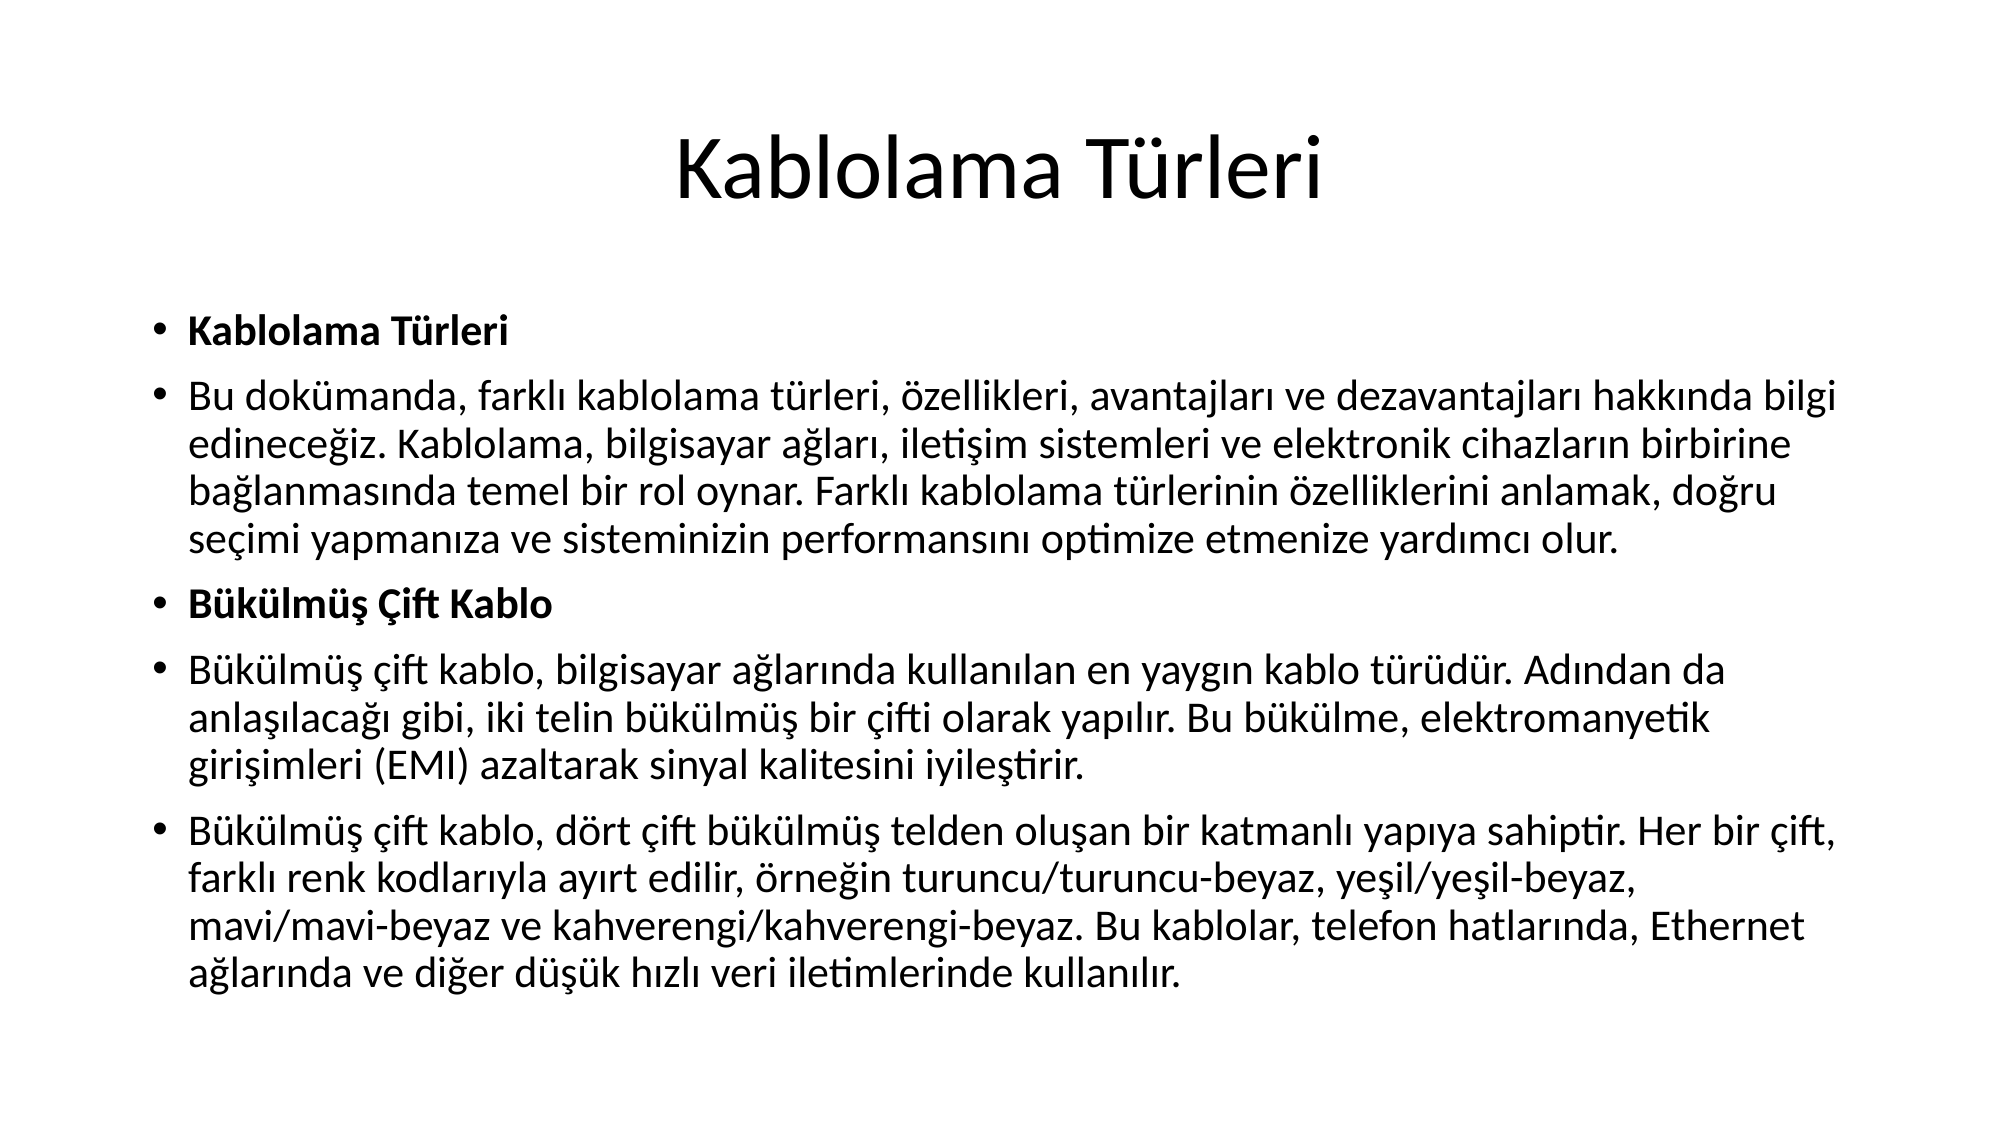

# Kablolama Türleri
Kablolama Türleri
Bu dokümanda, farklı kablolama türleri, özellikleri, avantajları ve dezavantajları hakkında bilgi edineceğiz. Kablolama, bilgisayar ağları, iletişim sistemleri ve elektronik cihazların birbirine bağlanmasında temel bir rol oynar. Farklı kablolama türlerinin özelliklerini anlamak, doğru seçimi yapmanıza ve sisteminizin performansını optimize etmenize yardımcı olur.
Bükülmüş Çift Kablo
Bükülmüş çift kablo, bilgisayar ağlarında kullanılan en yaygın kablo türüdür. Adından da anlaşılacağı gibi, iki telin bükülmüş bir çifti olarak yapılır. Bu bükülme, elektromanyetik girişimleri (EMI) azaltarak sinyal kalitesini iyileştirir.
Bükülmüş çift kablo, dört çift bükülmüş telden oluşan bir katmanlı yapıya sahiptir. Her bir çift, farklı renk kodlarıyla ayırt edilir, örneğin turuncu/turuncu-beyaz, yeşil/yeşil-beyaz, mavi/mavi-beyaz ve kahverengi/kahverengi-beyaz. Bu kablolar, telefon hatlarında, Ethernet ağlarında ve diğer düşük hızlı veri iletimlerinde kullanılır.